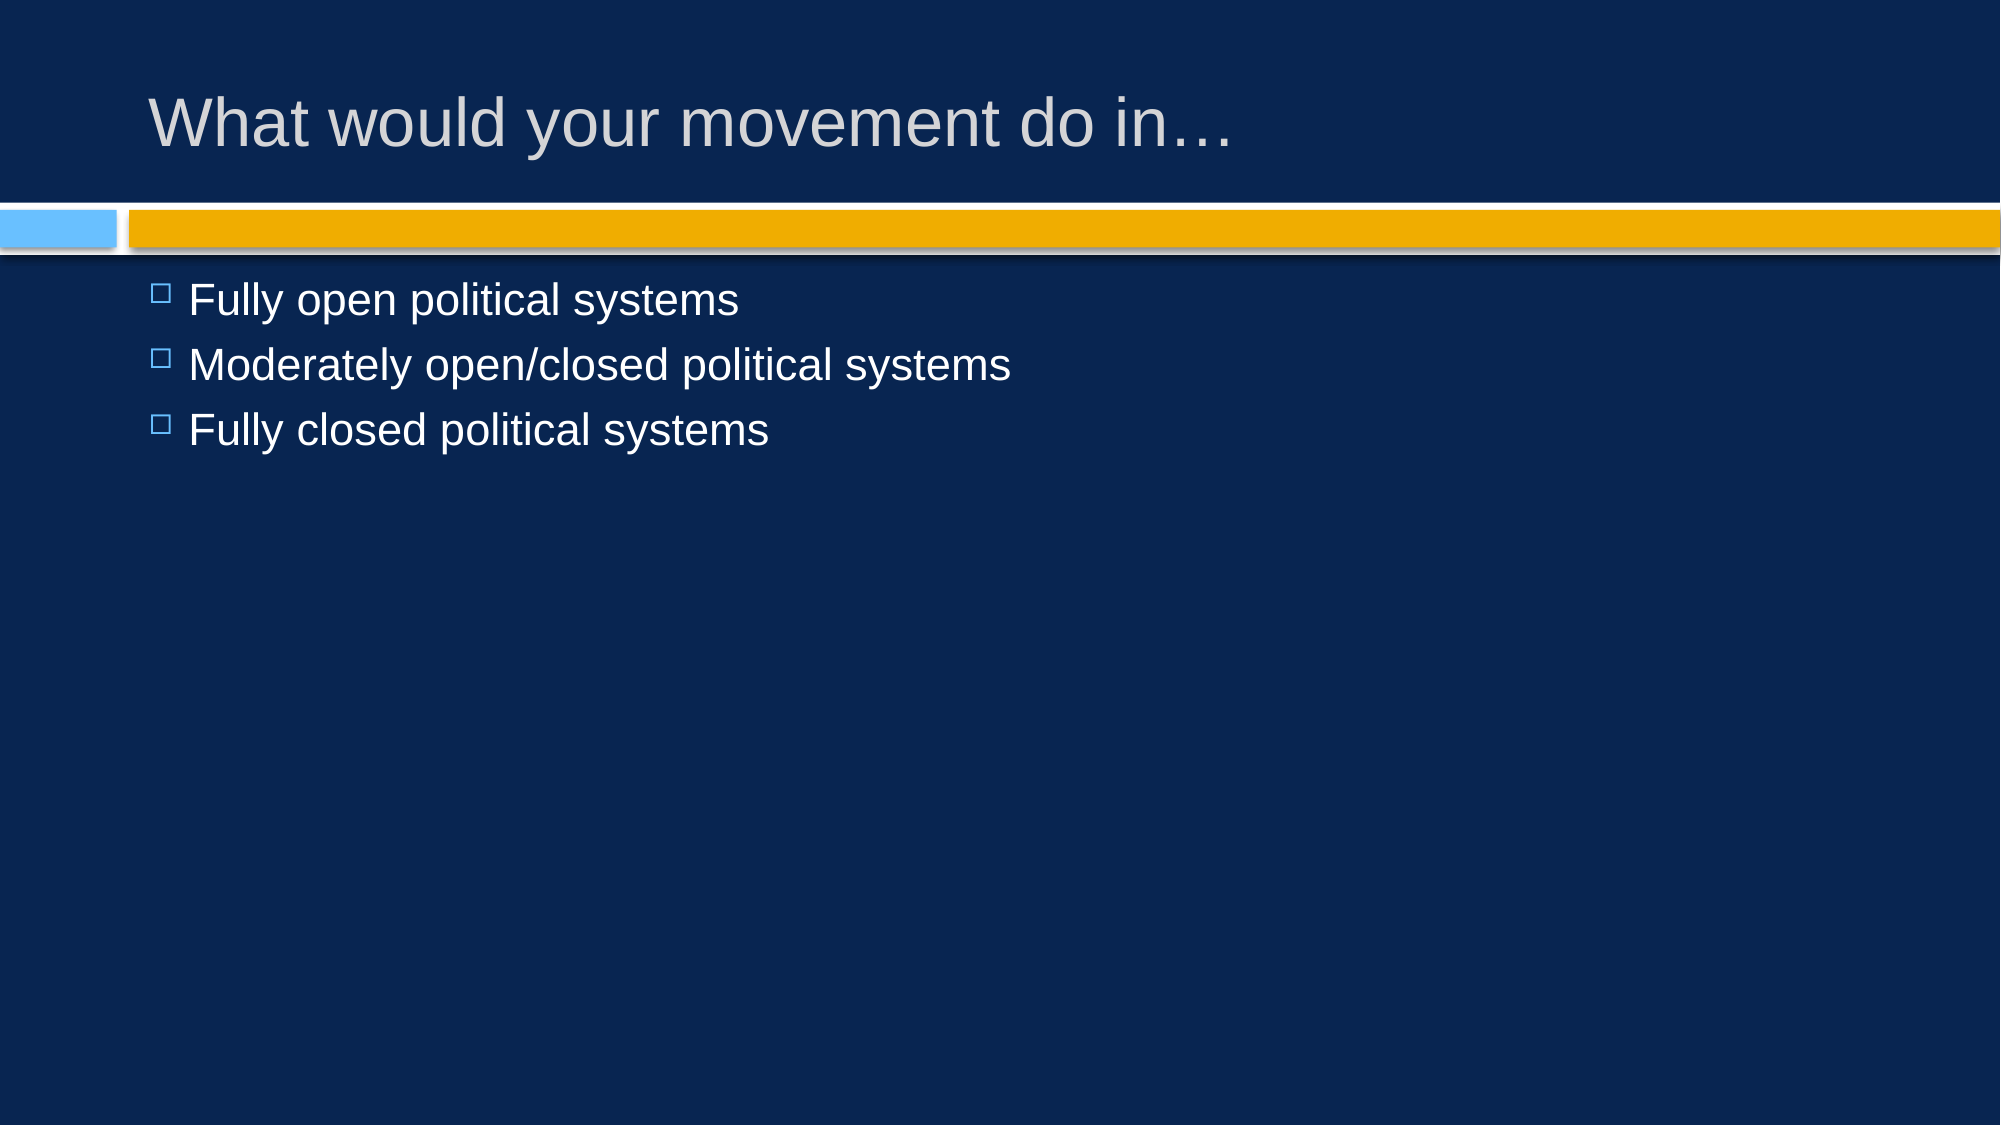

# What would your movement do in…
Fully open political systems
Moderately open/closed political systems
Fully closed political systems